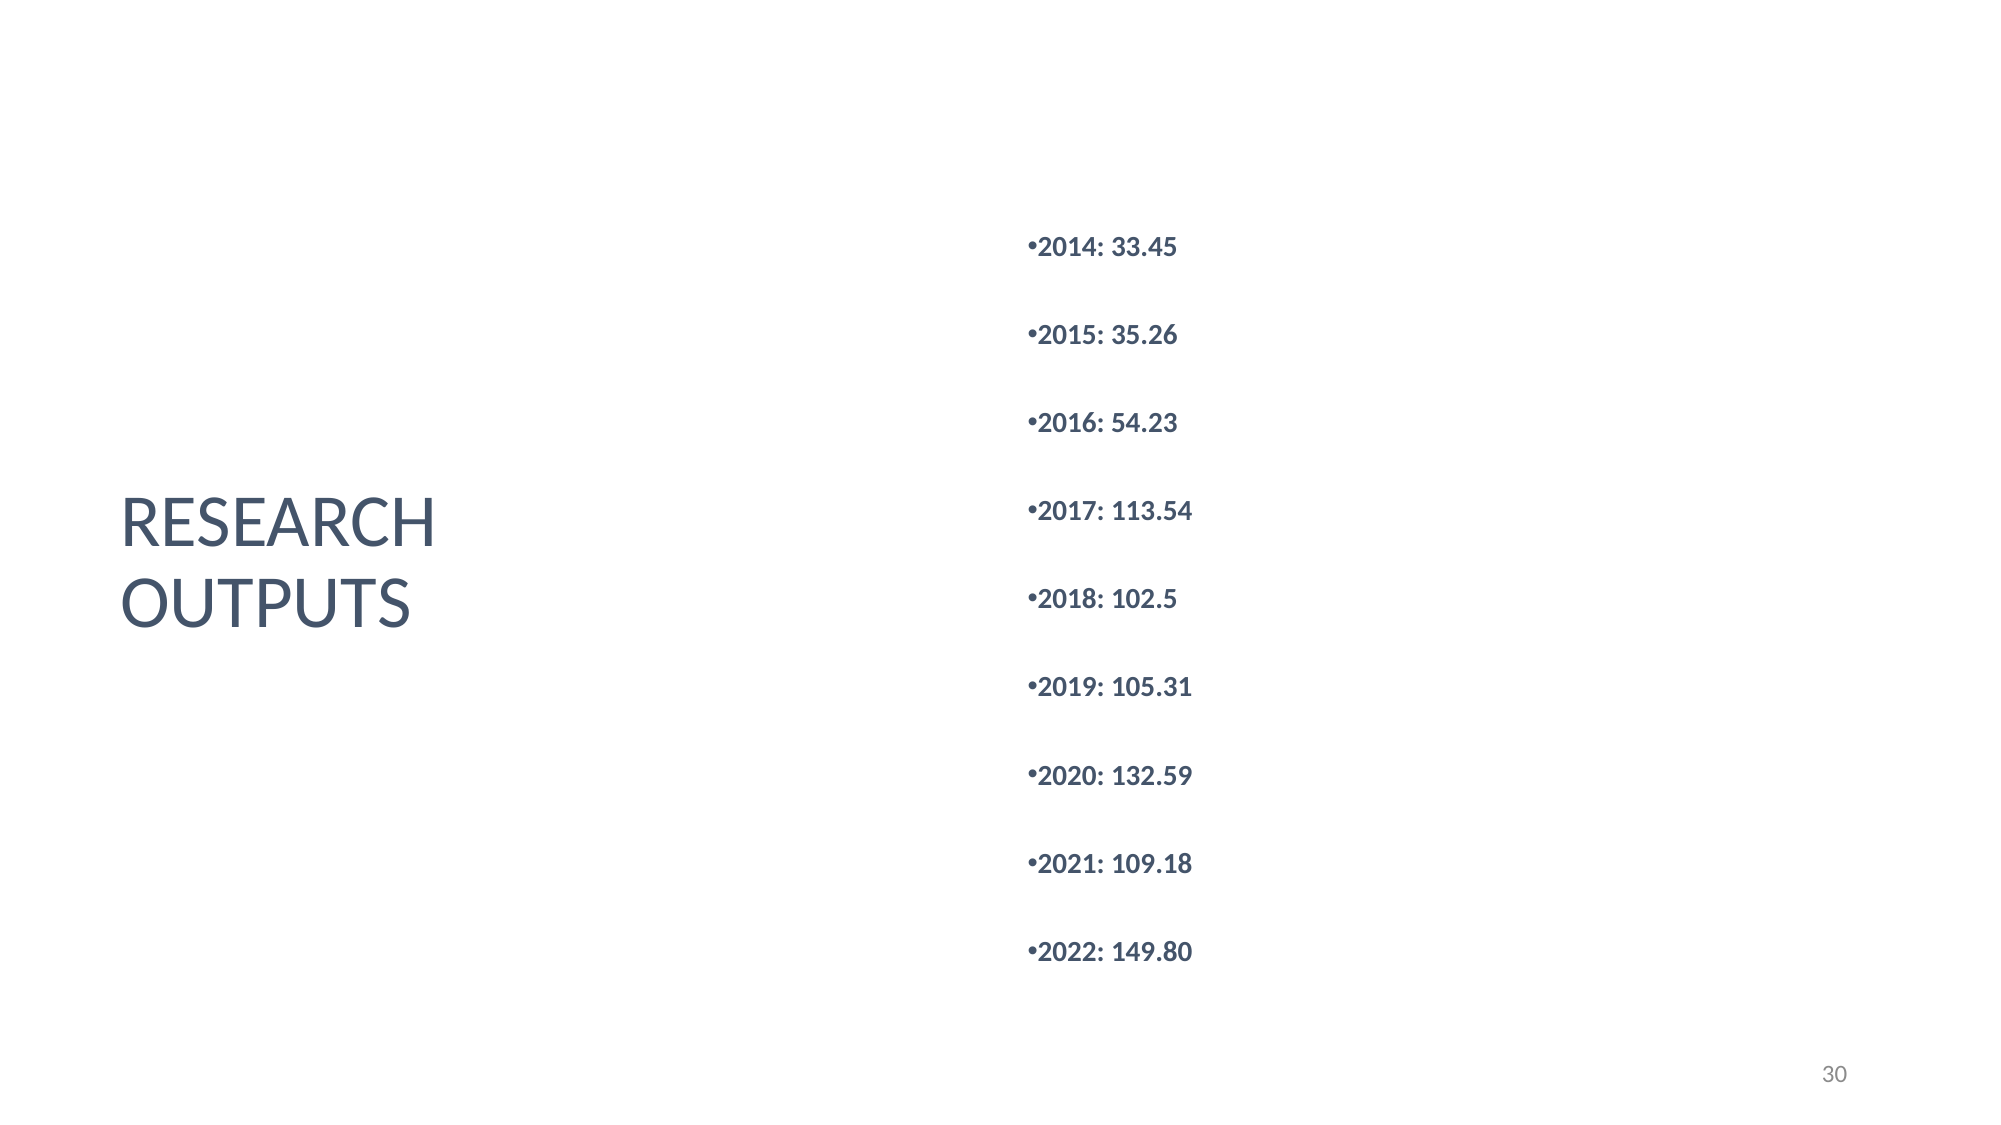

2014: 33.45

2015: 35.26

2016: 54.23

2017: 113.54

2018: 102.5

2019: 105.31

2020: 132.59

2021: 109.18

2022: 149.80

RESEARCH OUTPUTS
30